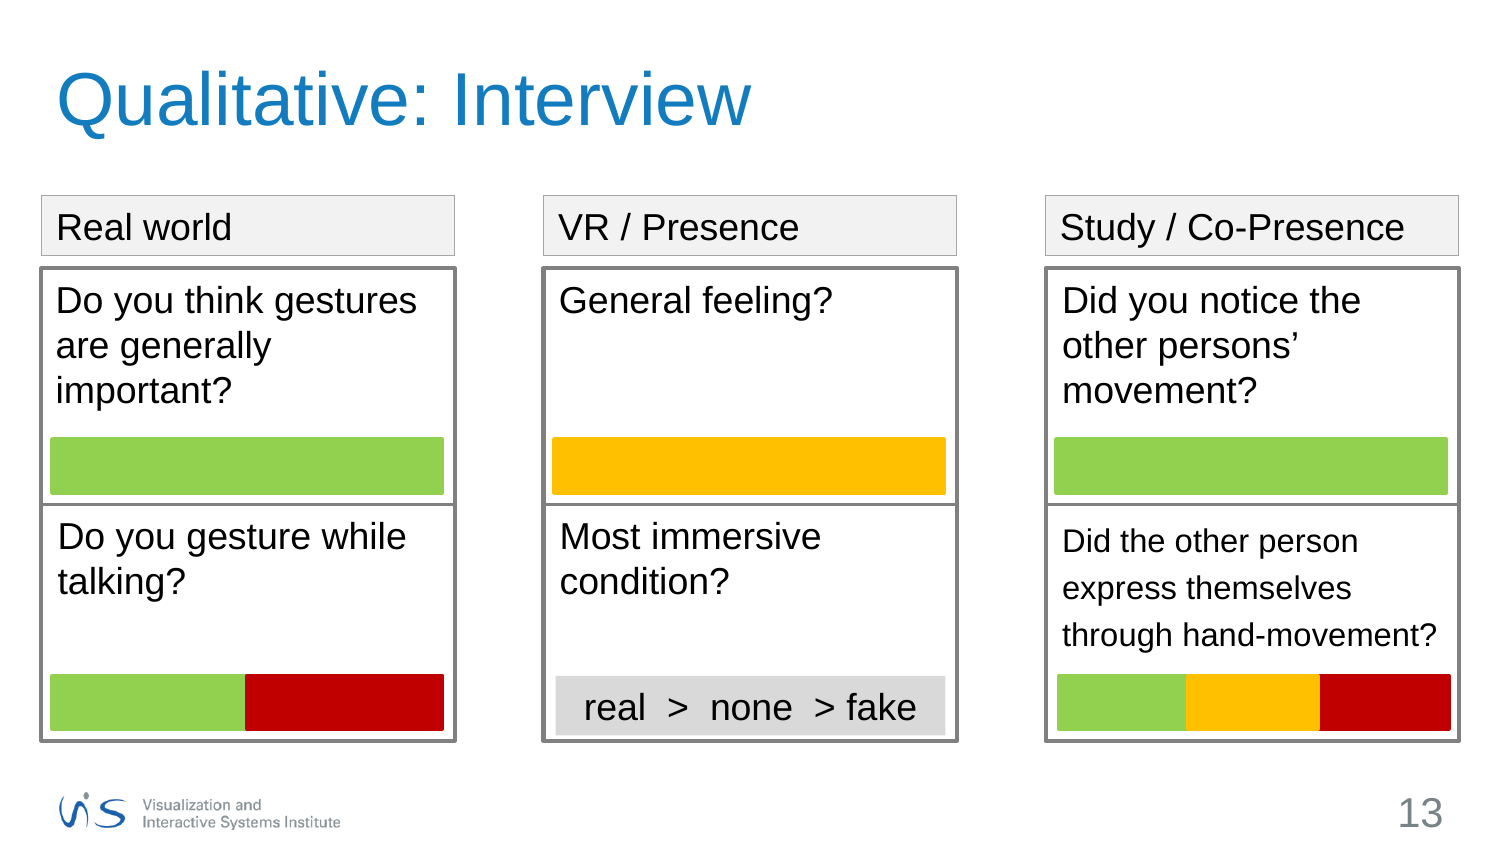

# Qualitative: Interview
Real world

Do you think gestures are generally important?
Do you gesture while talking?
VR / Presence

General feeling?

Most immersive condition?
real  >  none  > fake
Study / Co-Presence

Did you notice the other persons’ movement?

Did the other person express themselves through hand-movement?

13